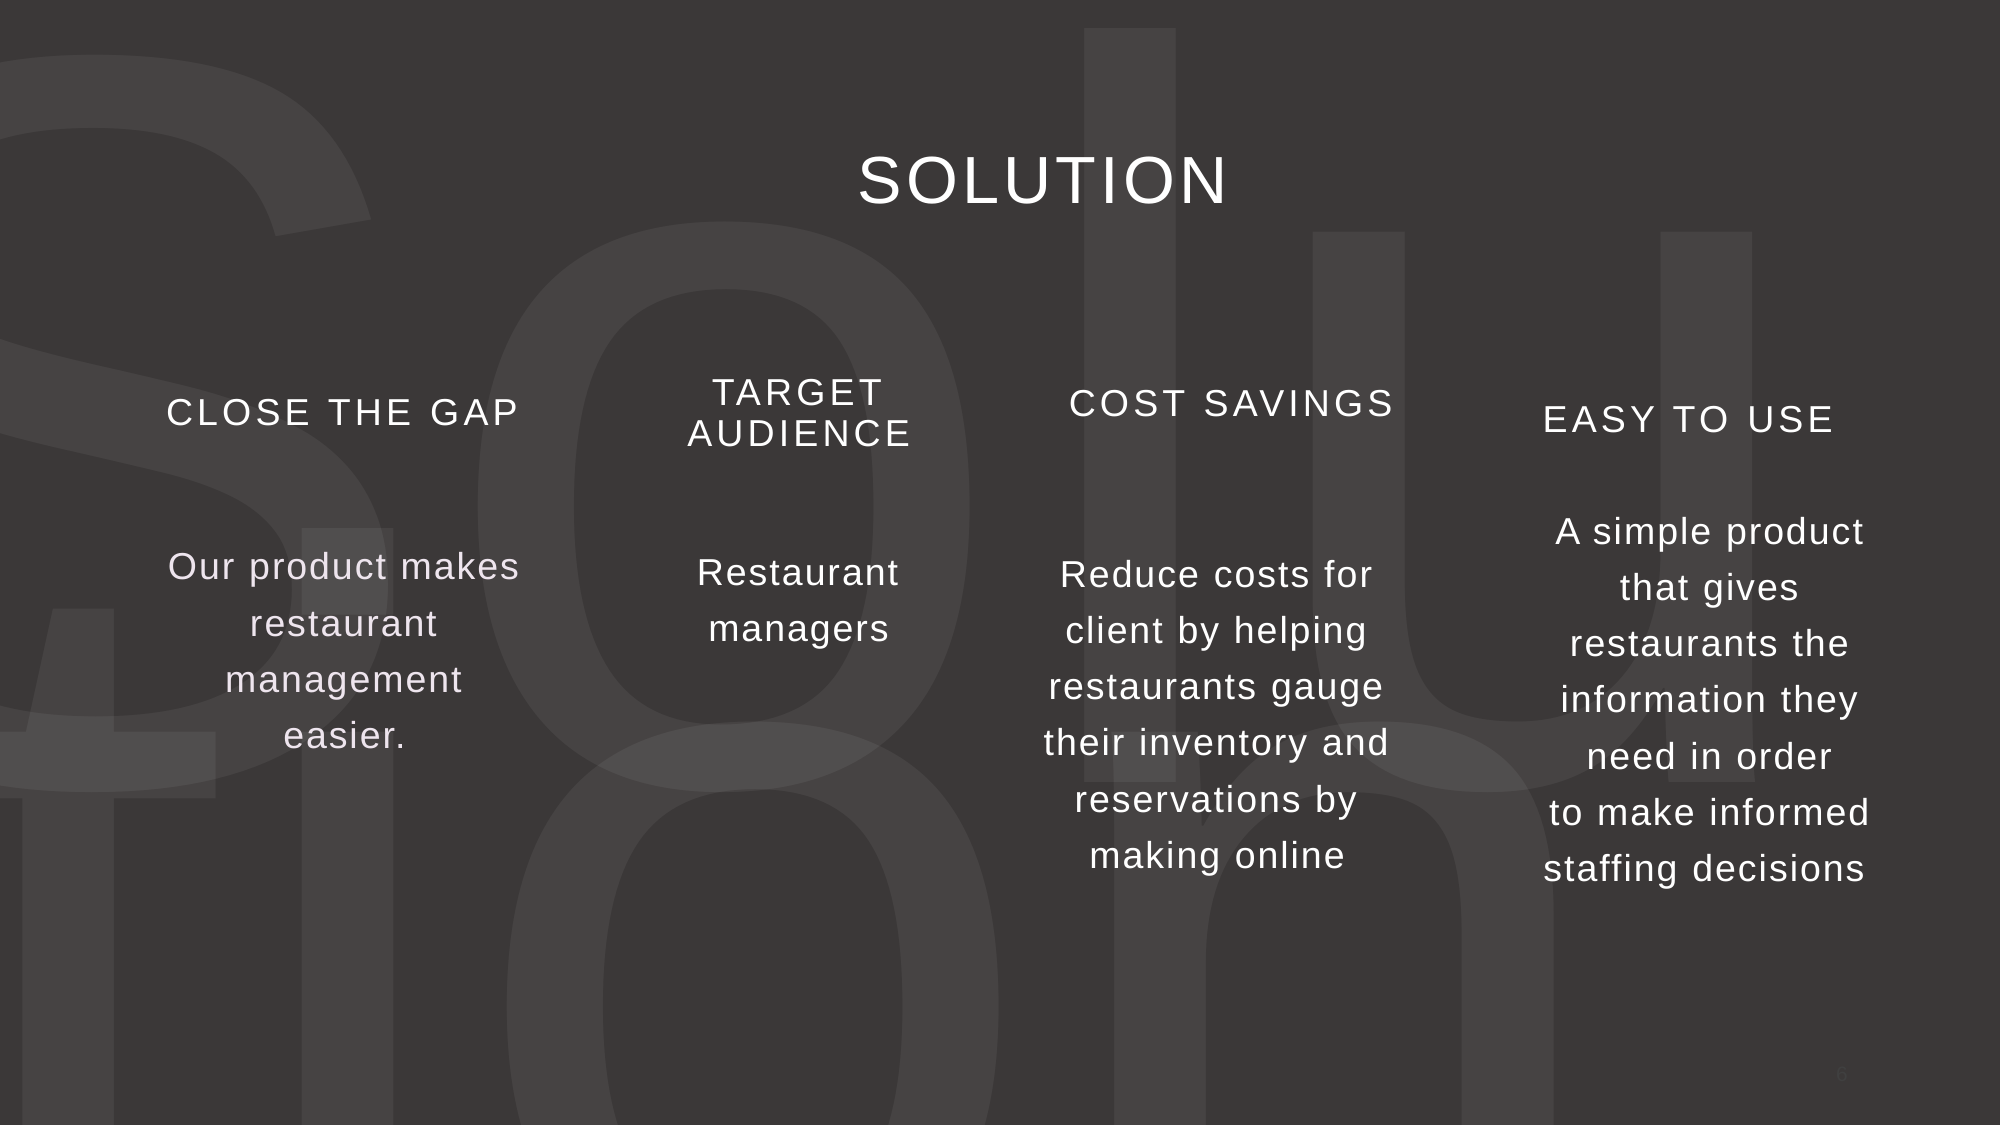

# Solution
Cost savings
Solution
Close the gap
Target audience
Easy to use
A simple product that gives restaurants the information they need in order to make informed staffing decisions ​

Our product makes restaurant management easier.​

Restaurant managers
Reduce costs for client by helping restaurants gauge their inventory and reservations ​by making online

6